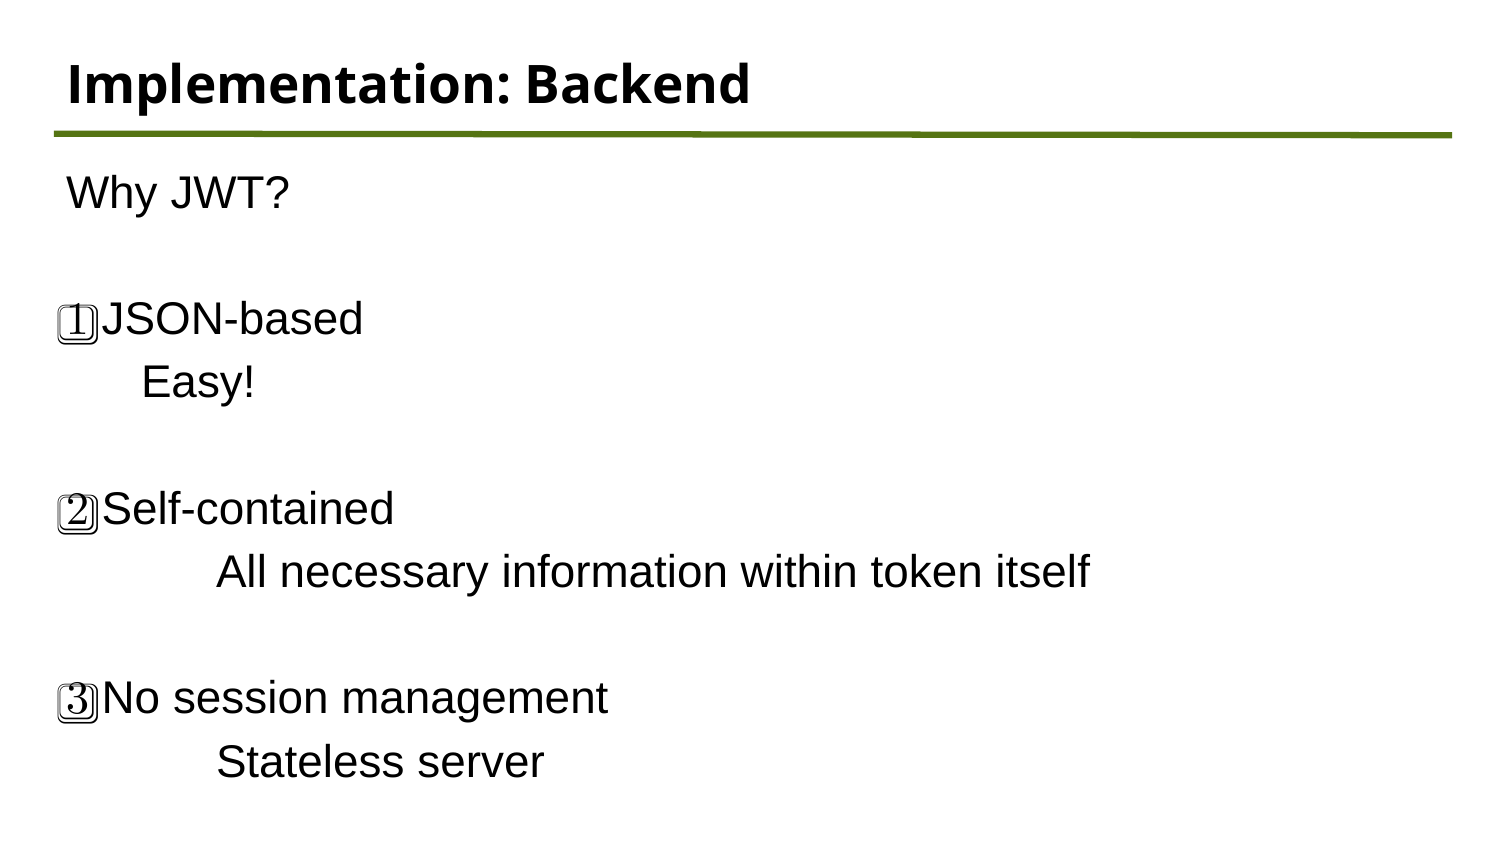

Implementation: Backend
Why JWT?

1️⃣ JSON-based
Easy!
2️⃣ Self-contained
 	All necessary information within token itself

3️⃣ No session management
	Stateless server